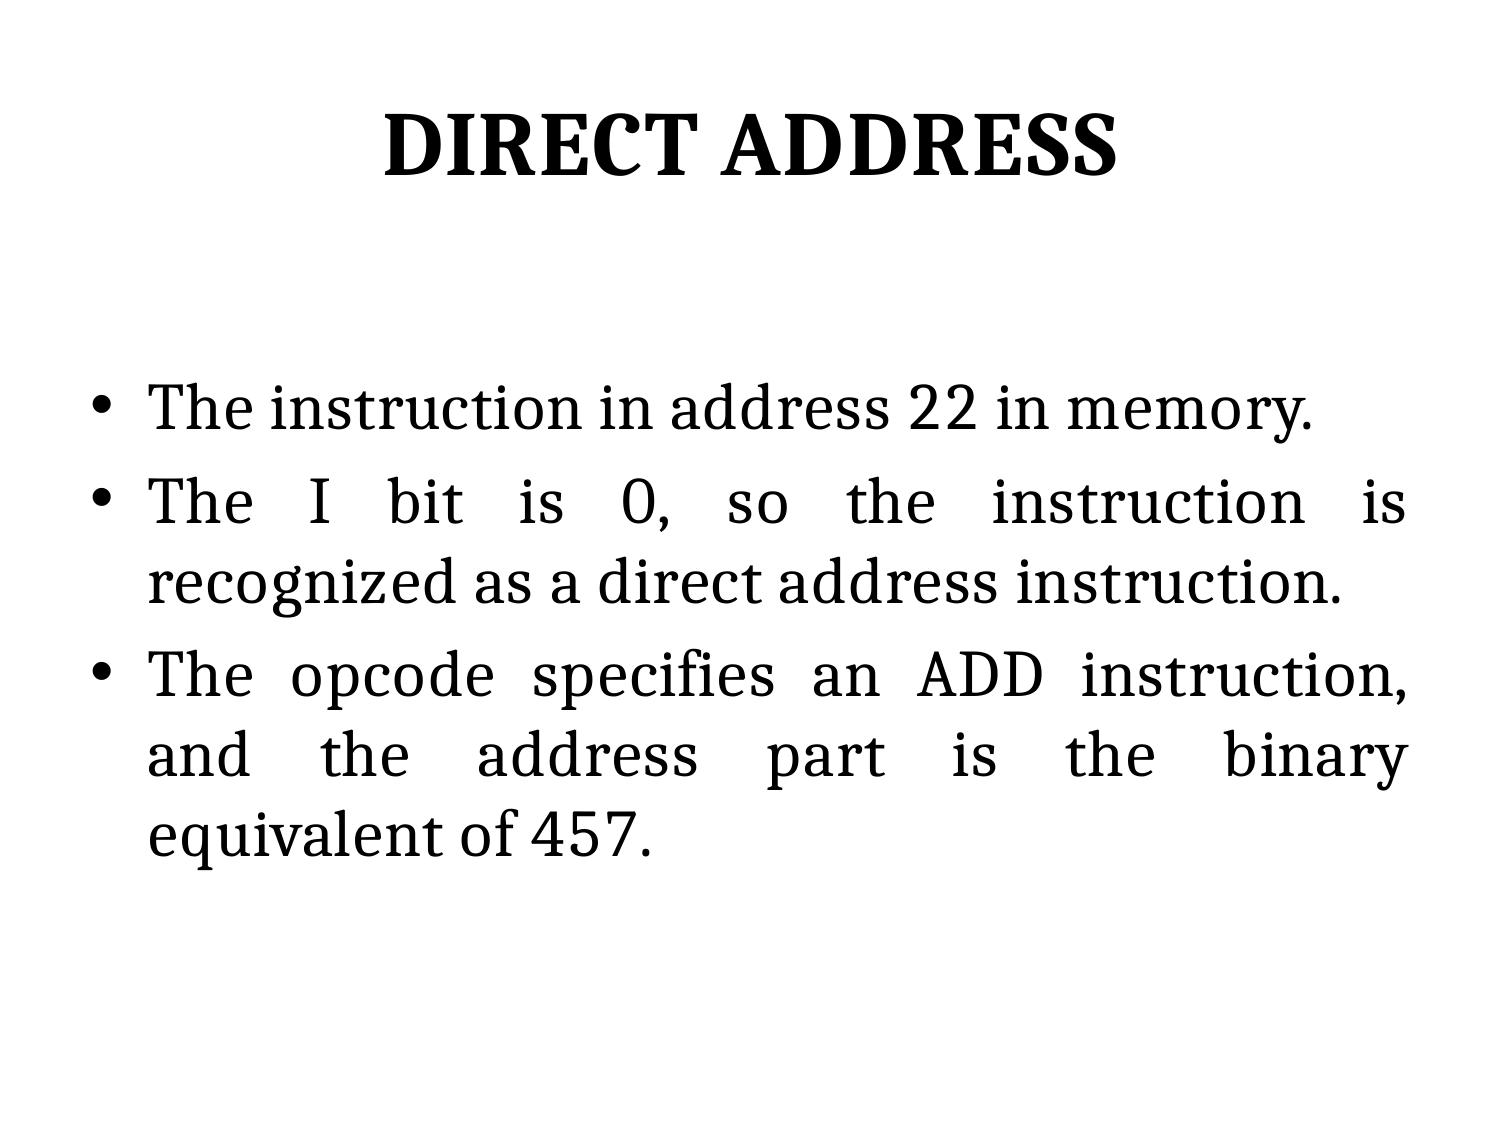

# DIRECT ADDRESS

The instruction in address 22 in memory.
The I bit is 0, so the instruction is recognized as a direct address instruction.
The opcode specifies an ADD instruction, and the address part is the binary equivalent of 457.